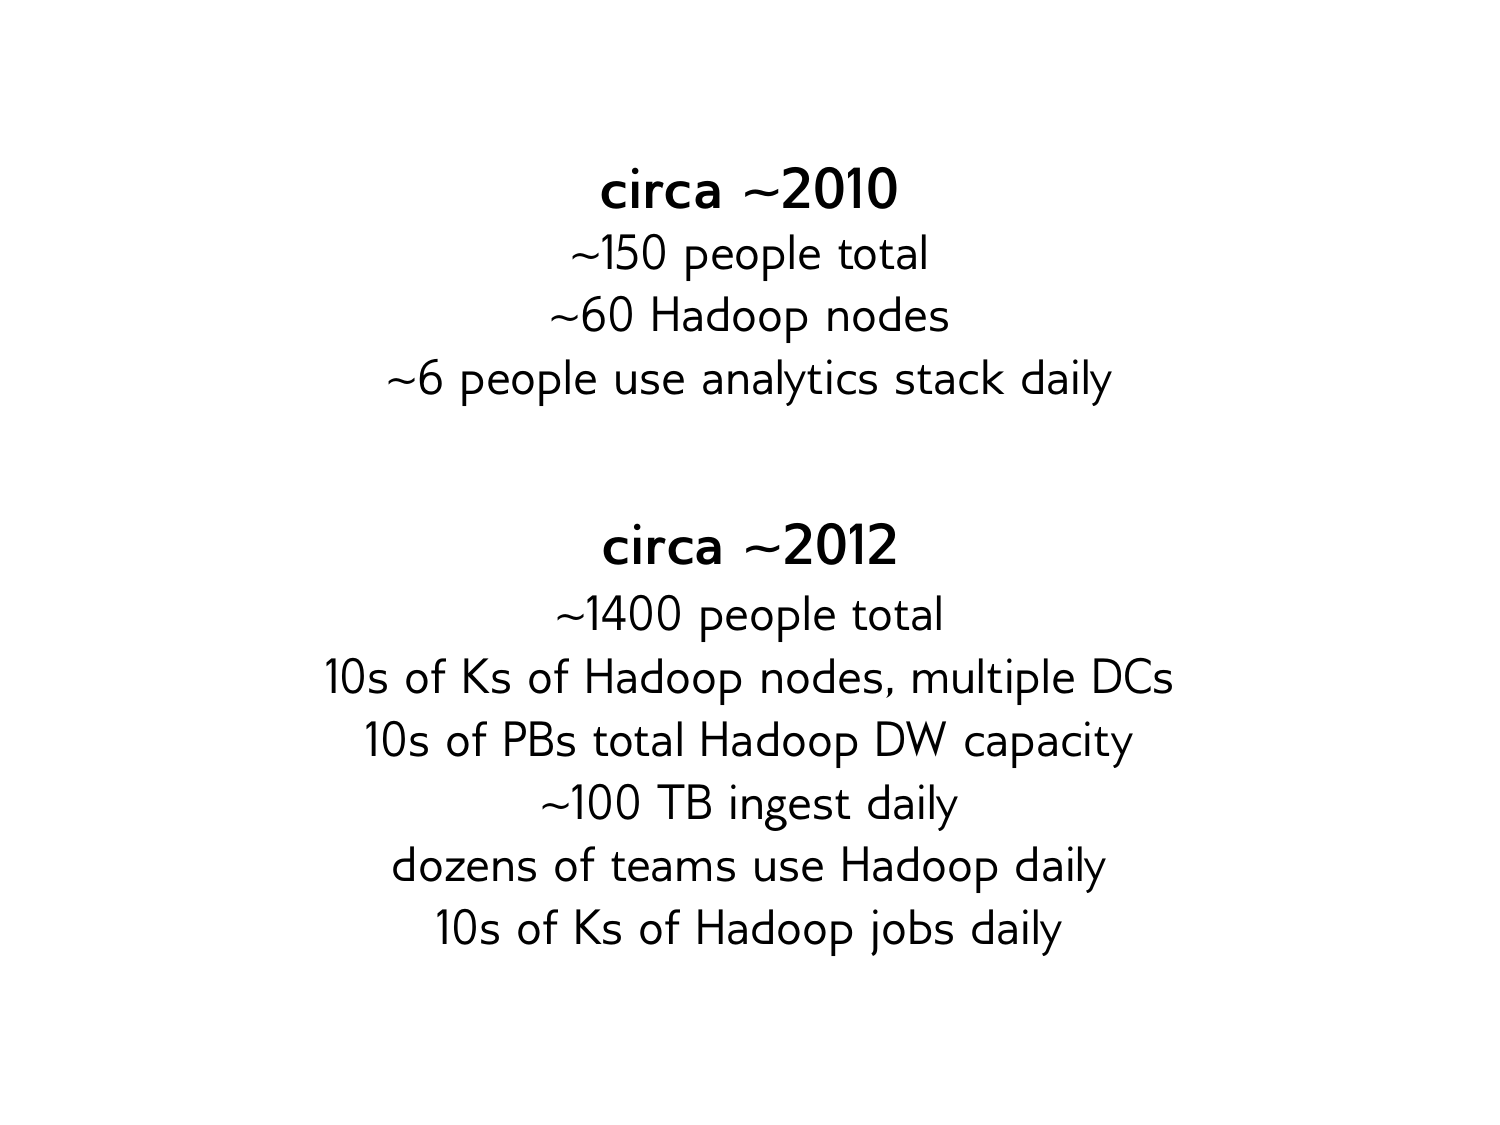

circa ~2010
~150 people total
~60 Hadoop nodes
~6 people use analytics stack daily
circa ~2012
~1400 people total
10s of Ks of Hadoop nodes, multiple DCs
10s of PBs total Hadoop DW capacity
~100 TB ingest daily
dozens of teams use Hadoop daily
10s of Ks of Hadoop jobs daily